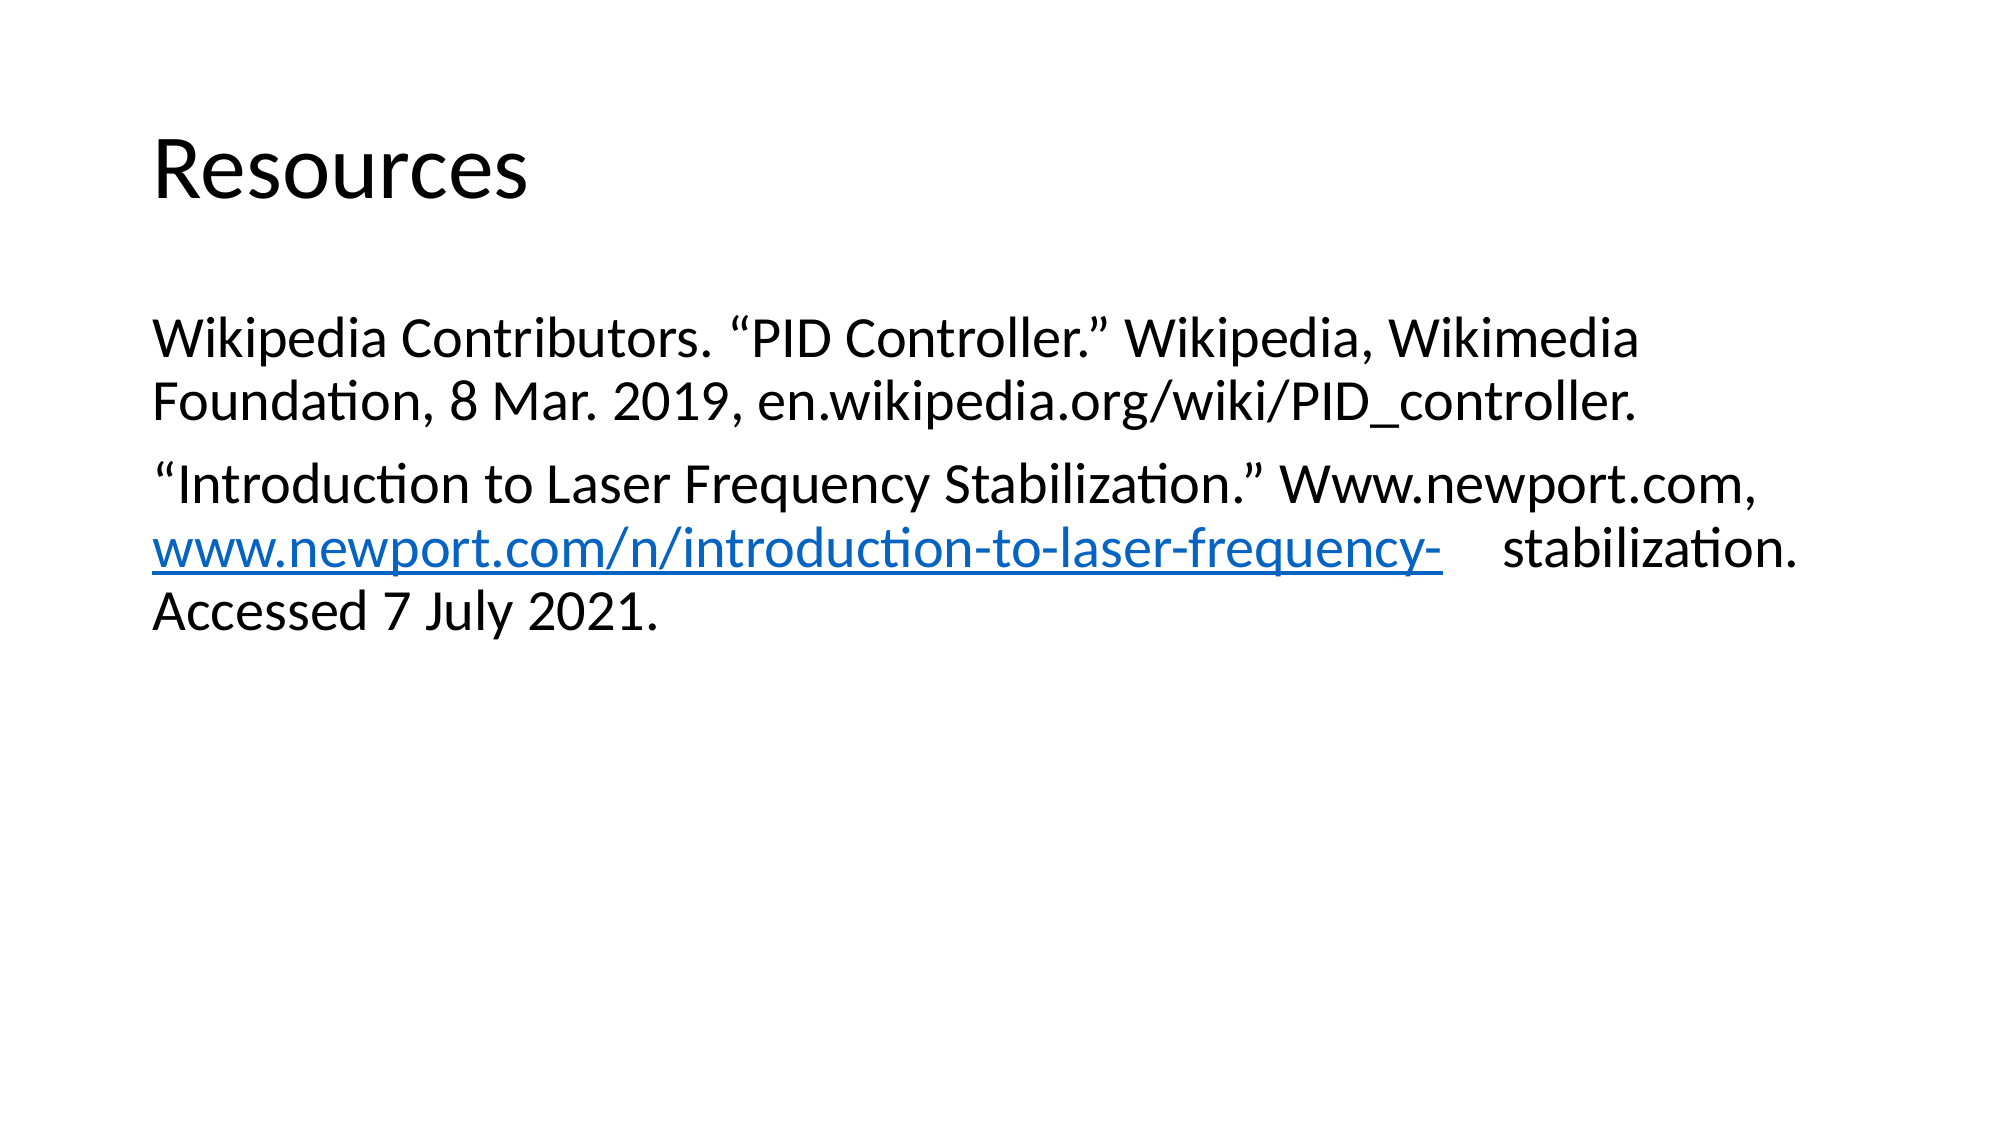

# Resources
Wikipedia Contributors. “PID Controller.” Wikipedia, Wikimedia 	Foundation, 8 Mar. 2019, en.wikipedia.org/wiki/PID_controller.
“Introduction to Laser Frequency Stabilization.” Www.newport.com, 	www.newport.com/n/introduction-to-laser-frequency-	stabilization. Accessed 7 July 2021.